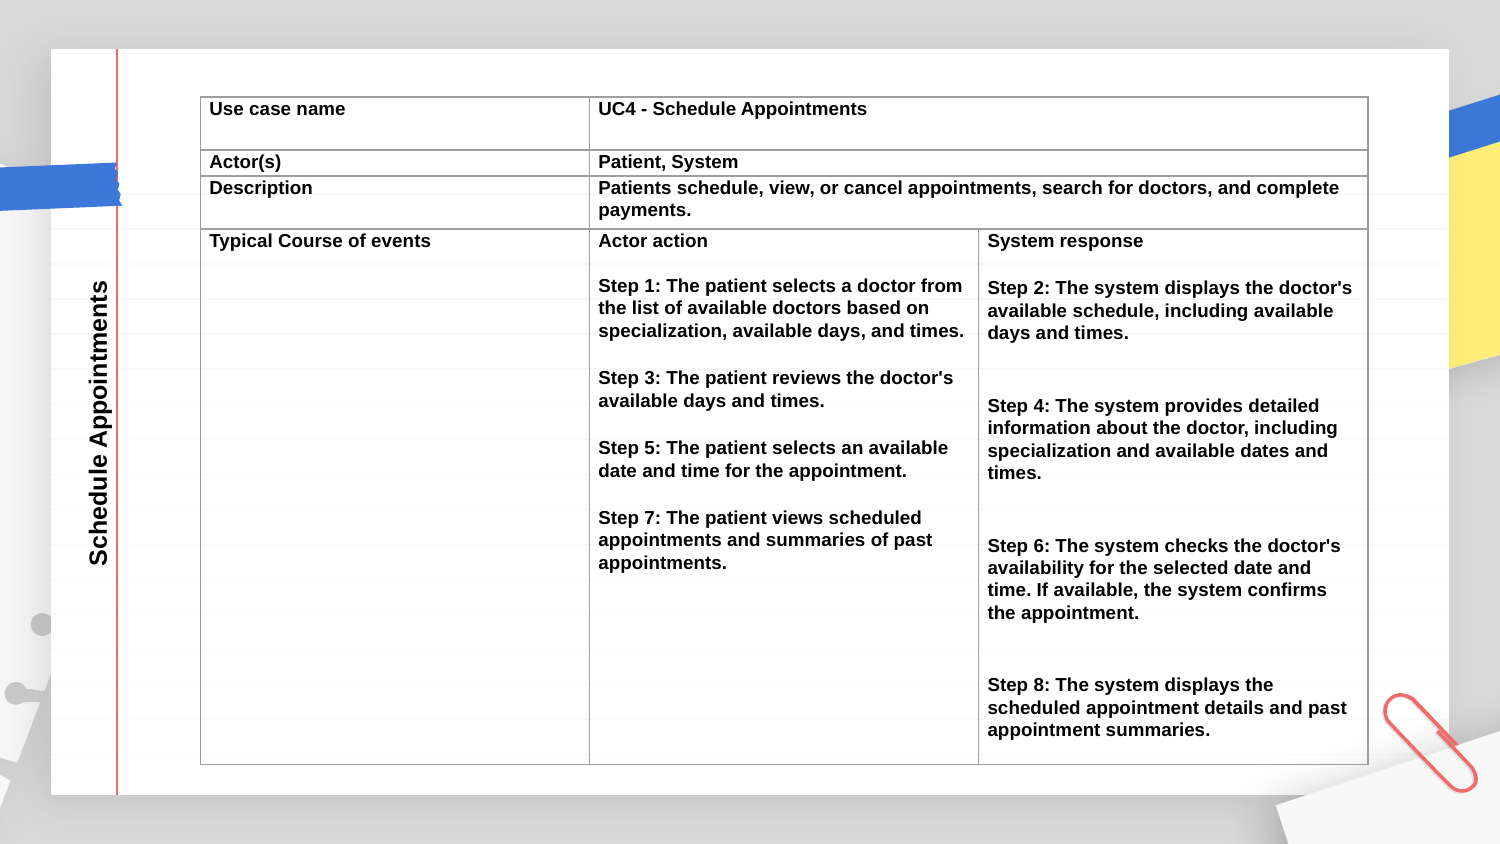

| Use case name | UC4 - Schedule Appointments |  |
| --- | --- | --- |
| Actor(s) | Patient, System |  |
| Description | Patients schedule, view, or cancel appointments, search for doctors, and complete payments. |  |
| Typical Course of events | Actor action   Step 1: The patient selects a doctor from the list of available doctors based on specialization, available days, and times. Step 3: The patient reviews the doctor's available days and times. Step 5: The patient selects an available date and time for the appointment. Step 7: The patient views scheduled appointments and summaries of past appointments. | System response Step 2: The system displays the doctor's available schedule, including available days and times. Step 4: The system provides detailed information about the doctor, including specialization and available dates and times. Step 6: The system checks the doctor's availability for the selected date and time. If available, the system confirms the appointment. Step 8: The system displays the scheduled appointment details and past appointment summaries. |

 Schedule Appointments